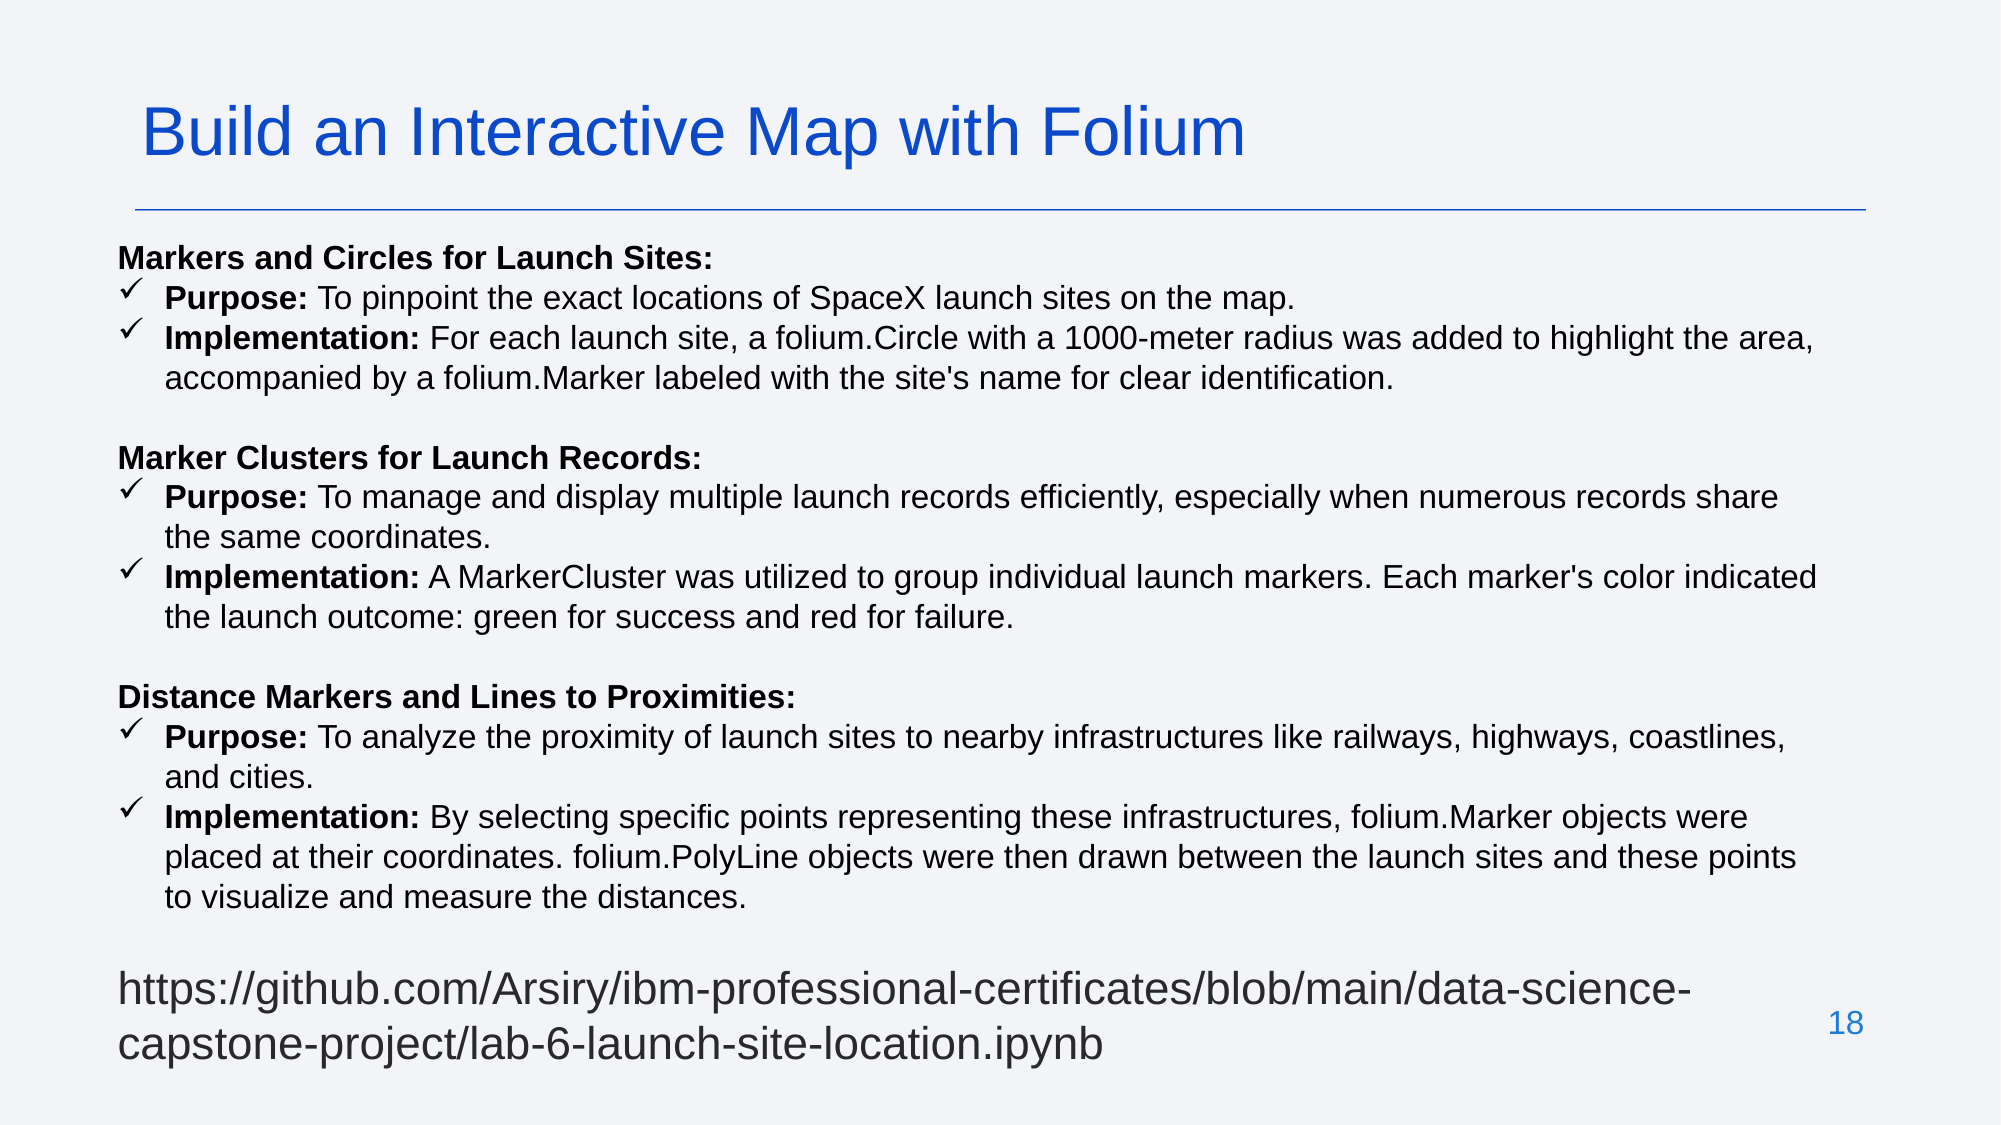

Build an Interactive Map with Folium
Markers and Circles for Launch Sites:
Purpose: To pinpoint the exact locations of SpaceX launch sites on the map.
Implementation: For each launch site, a folium.Circle with a 1000-meter radius was added to highlight the area, accompanied by a folium.Marker labeled with the site's name for clear identification.

Marker Clusters for Launch Records:
Purpose: To manage and display multiple launch records efficiently, especially when numerous records share the same coordinates.
Implementation: A MarkerCluster was utilized to group individual launch markers. Each marker's color indicated the launch outcome: green for success and red for failure.

Distance Markers and Lines to Proximities:
Purpose: To analyze the proximity of launch sites to nearby infrastructures like railways, highways, coastlines, and cities.
Implementation: By selecting specific points representing these infrastructures, folium.Marker objects were placed at their coordinates. folium.PolyLine objects were then drawn between the launch sites and these points to visualize and measure the distances.

https://github.com/Arsiry/ibm-professional-certificates/blob/main/data-science-capstone-project/lab-6-launch-site-location.ipynb

18